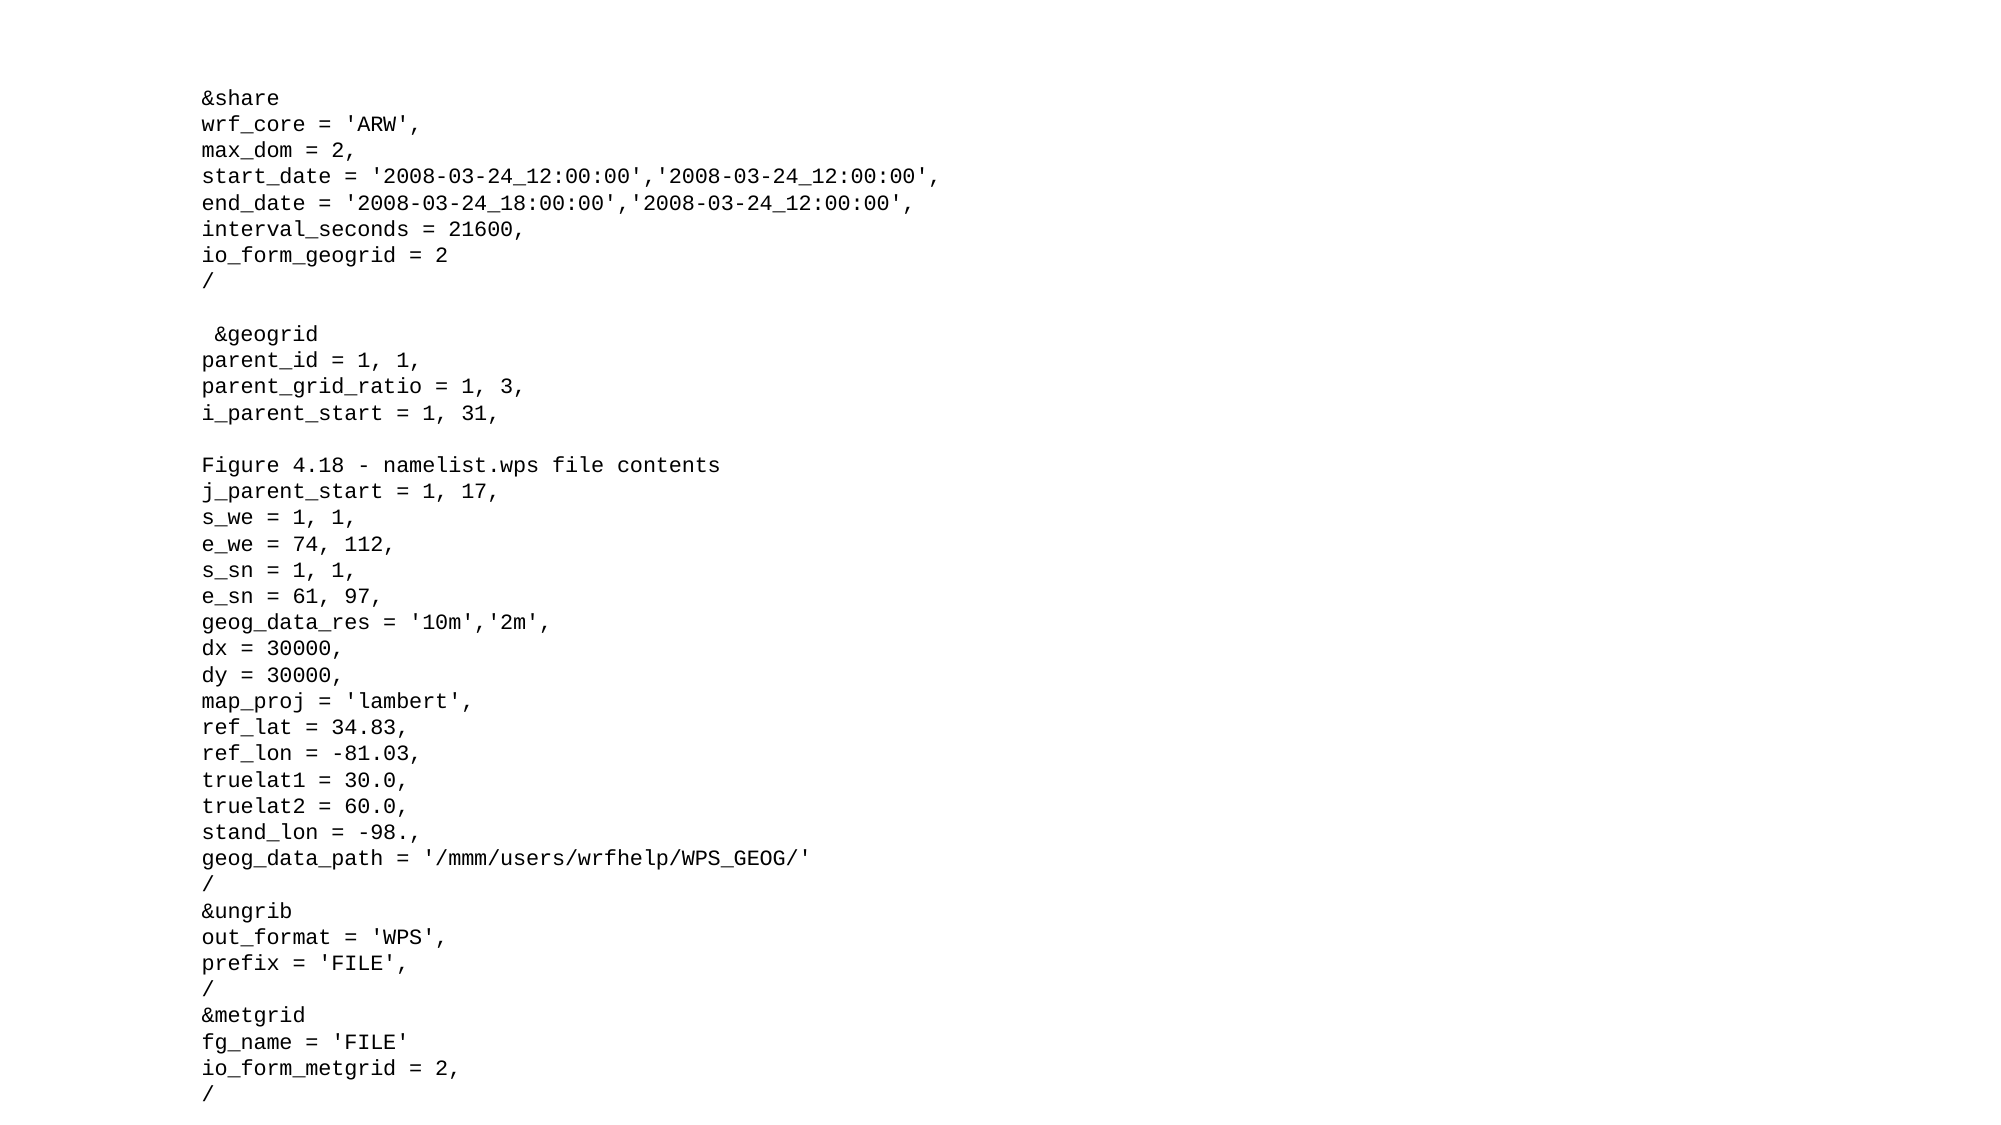

&share
wrf_core = 'ARW',
max_dom = 2,
start_date = '2008-03-24_12:00:00','2008-03-24_12:00:00',
end_date = '2008-03-24_18:00:00','2008-03-24_12:00:00',
interval_seconds = 21600,
io_form_geogrid = 2
/

 &geogrid
parent_id = 1, 1,
parent_grid_ratio = 1, 3,
i_parent_start = 1, 31,

Figure 4.18 - namelist.wps file contents
j_parent_start = 1, 17,
s_we = 1, 1,
e_we = 74, 112,
s_sn = 1, 1,
e_sn = 61, 97,
geog_data_res = '10m','2m',
dx = 30000,
dy = 30000,
map_proj = 'lambert',
ref_lat = 34.83,
ref_lon = -81.03,
truelat1 = 30.0,
truelat2 = 60.0,
stand_lon = -98.,
geog_data_path = '/mmm/users/wrfhelp/WPS_GEOG/'
/
&ungrib
out_format = 'WPS',
prefix = 'FILE',
/
&metgrid
fg_name = 'FILE'
io_form_metgrid = 2,
/